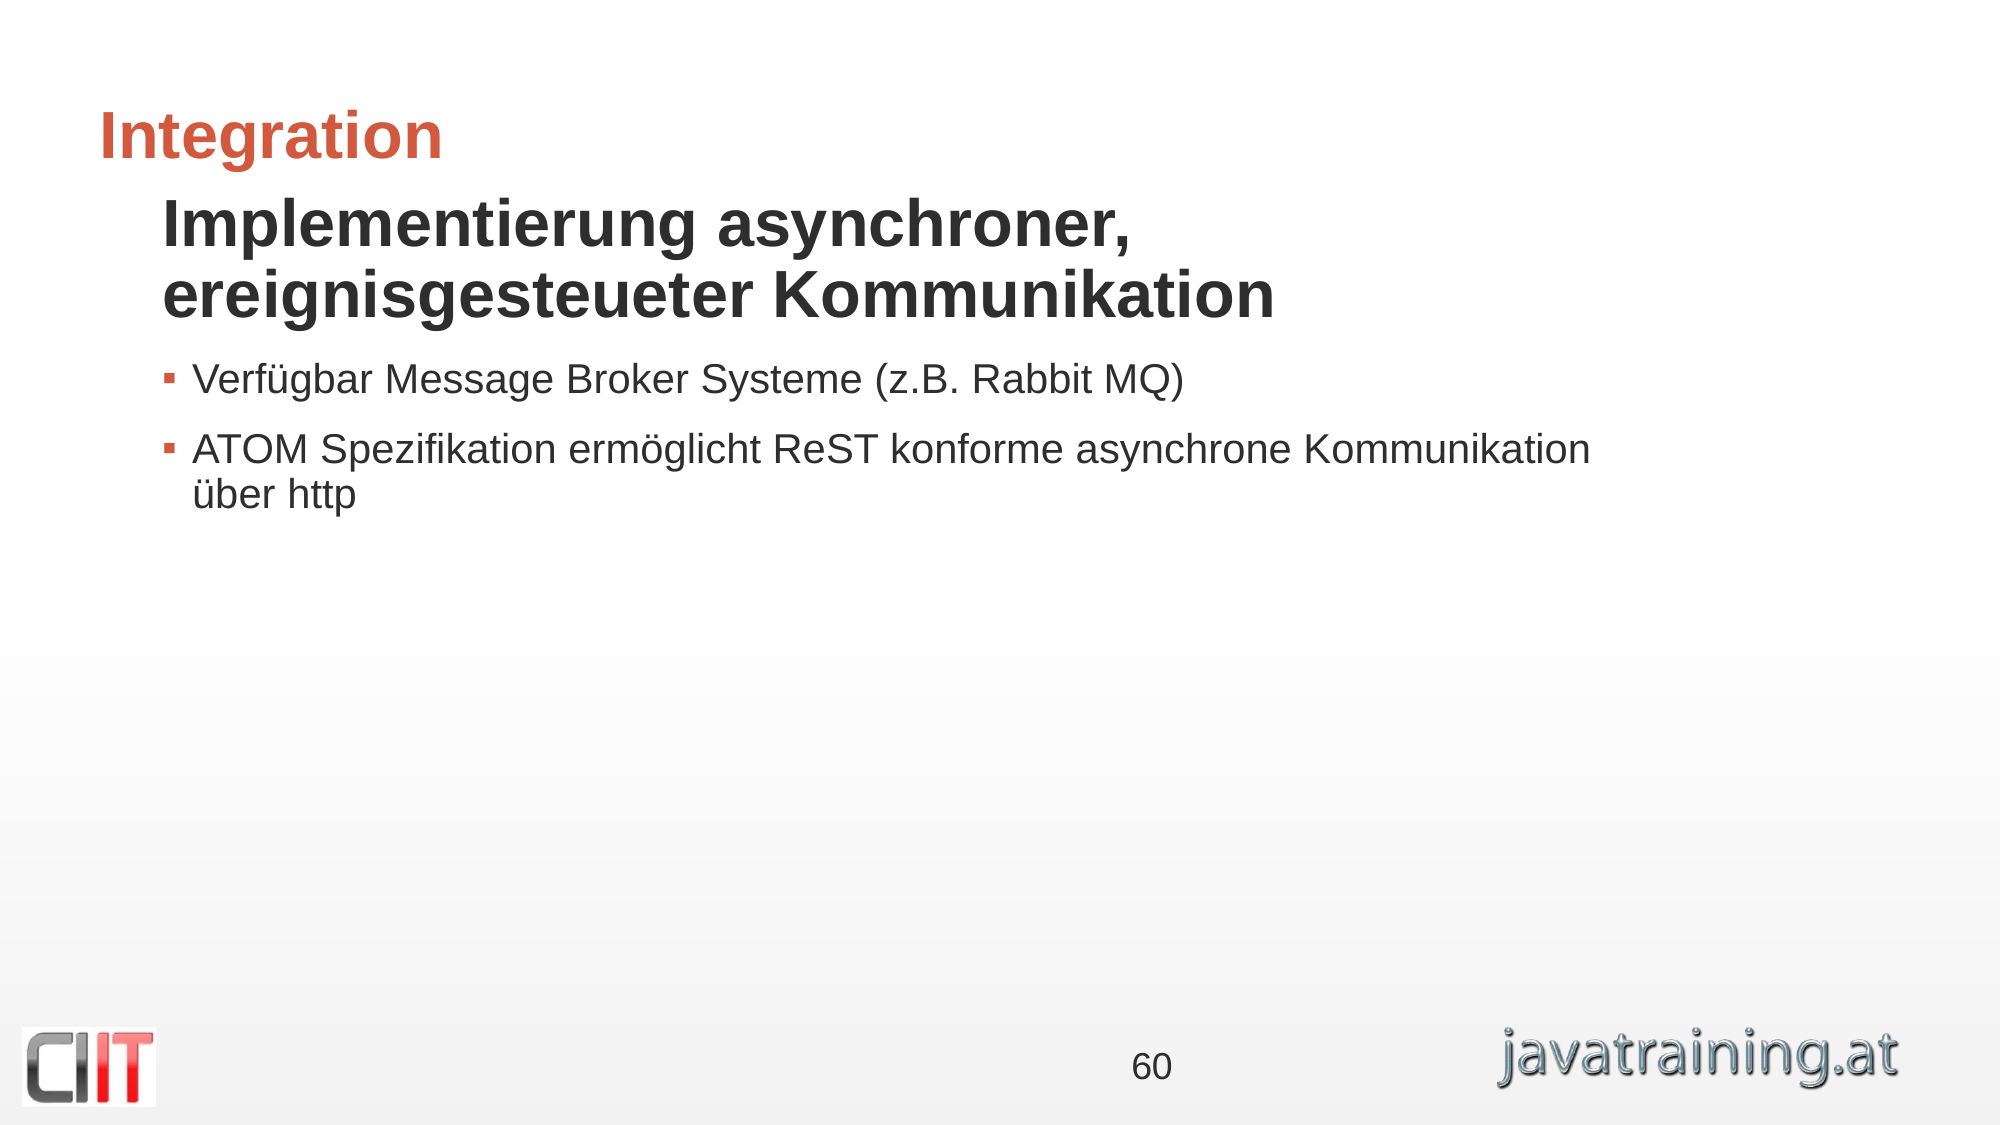

# Integration
Implementierung asynchroner, ereignisgesteueter Kommunikation
Verfügbar Message Broker Systeme (z.B. Rabbit MQ)
ATOM Spezifikation ermöglicht ReST konforme asynchrone Kommunikation über http
60